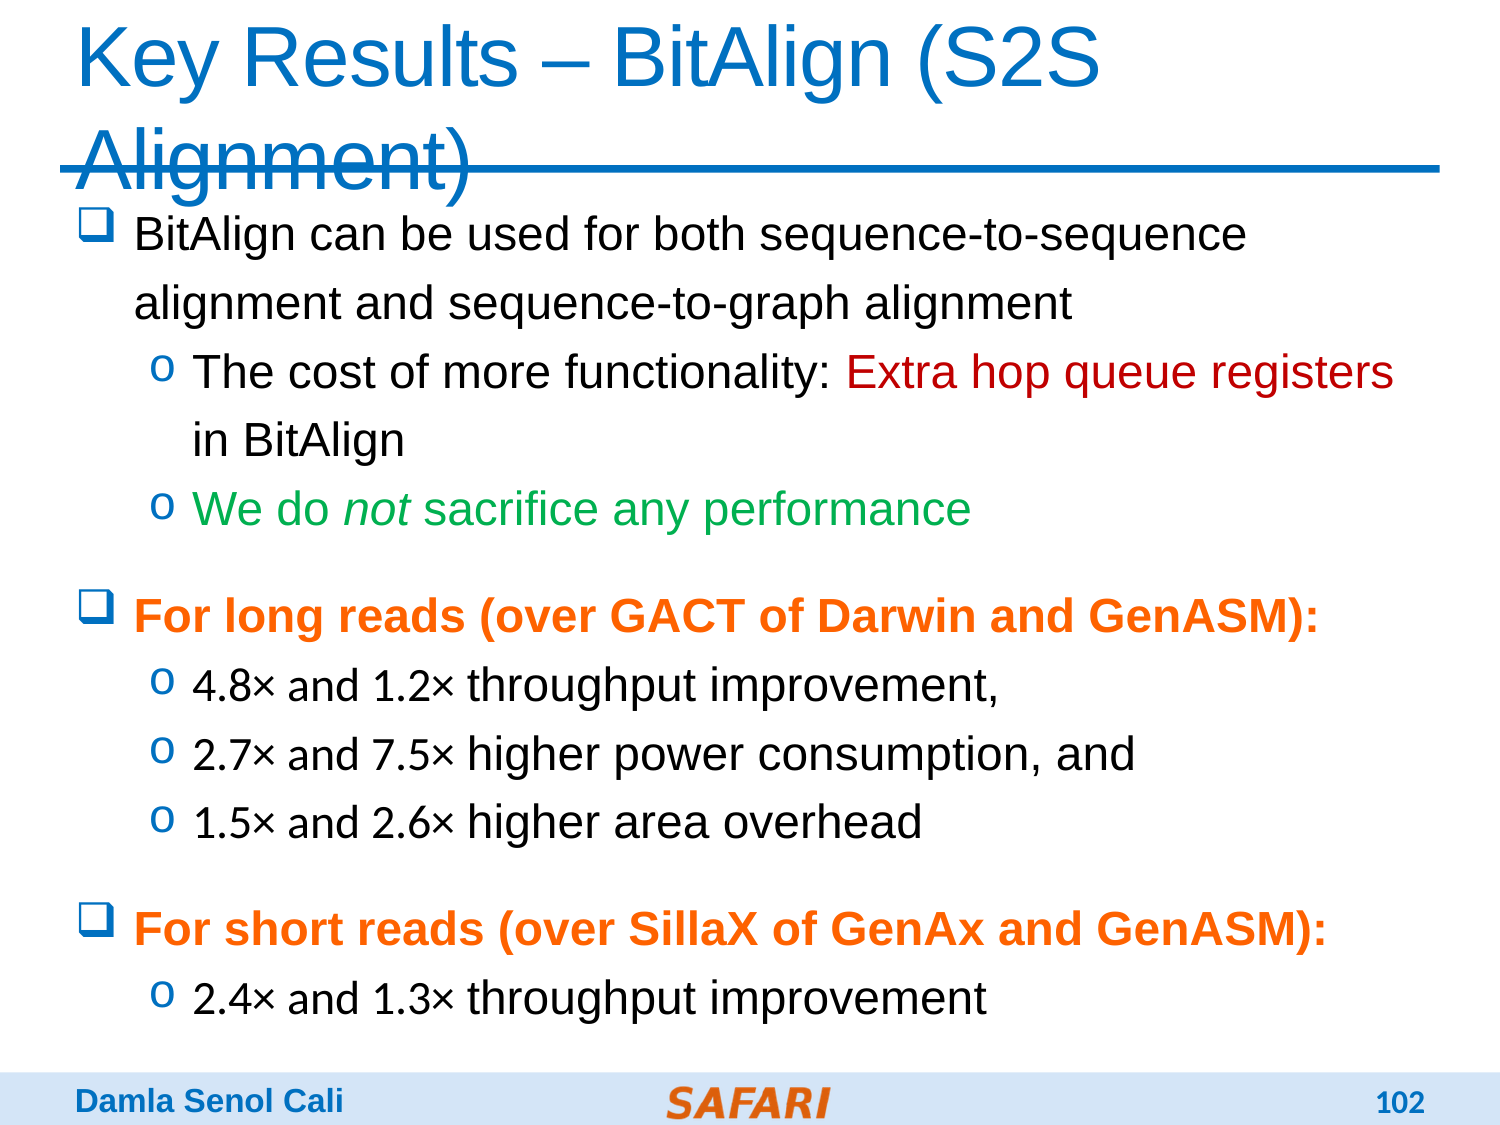

# Key Results – BitAlign (S2S Alignment)
BitAlign can be used for both sequence-to-sequence alignment and sequence-to-graph alignment
The cost of more functionality: Extra hop queue registers in BitAlign
We do not sacrifice any performance
For long reads (over GACT of Darwin and GenASM):
4.8× and 1.2× throughput improvement,
2.7× and 7.5× higher power consumption, and
1.5× and 2.6× higher area overhead
For short reads (over SillaX of GenAx and GenASM):
2.4× and 1.3× throughput improvement
102